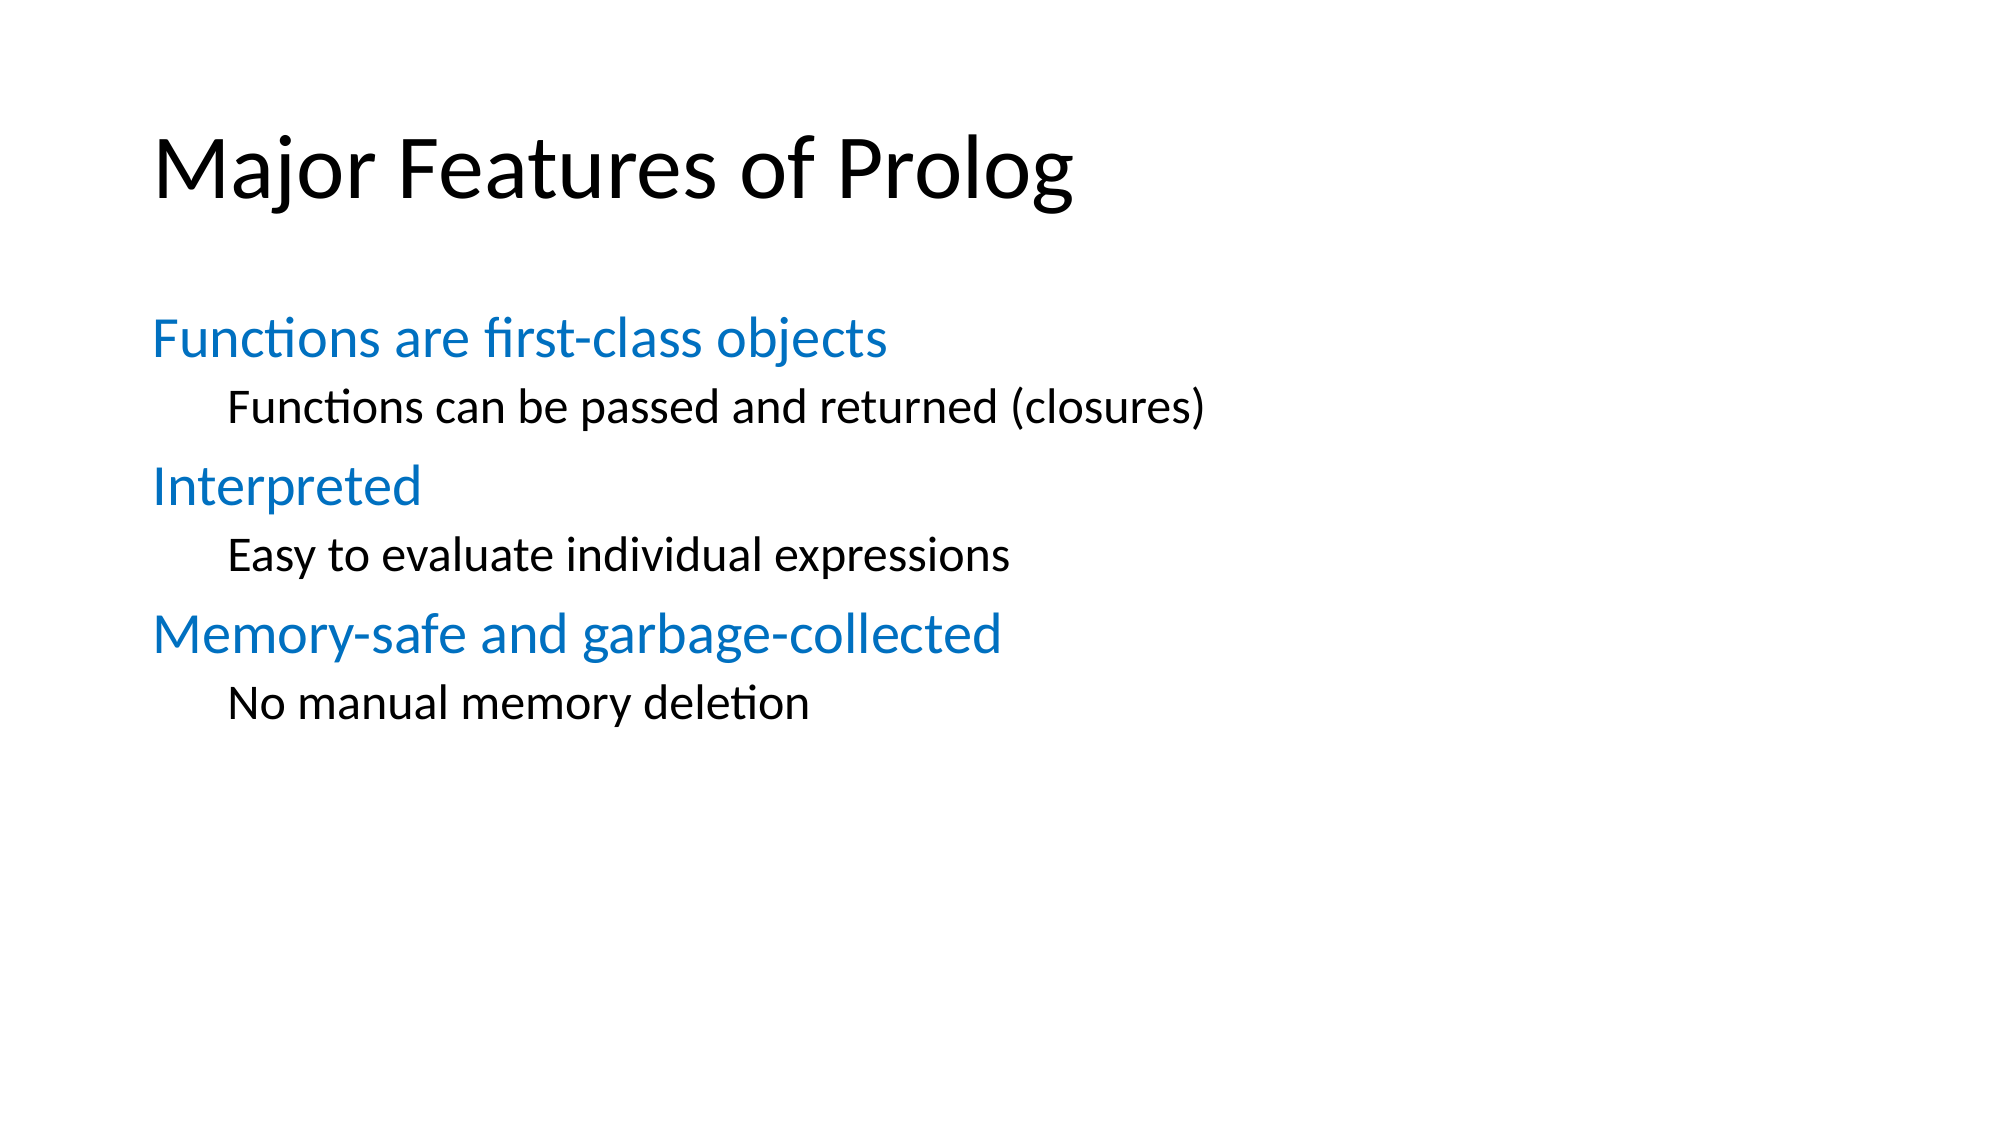

# Major Features of Prolog
Functions are first-class objects
Functions can be passed and returned (closures)
Interpreted
Easy to evaluate individual expressions
Memory-safe and garbage-collected
No manual memory deletion